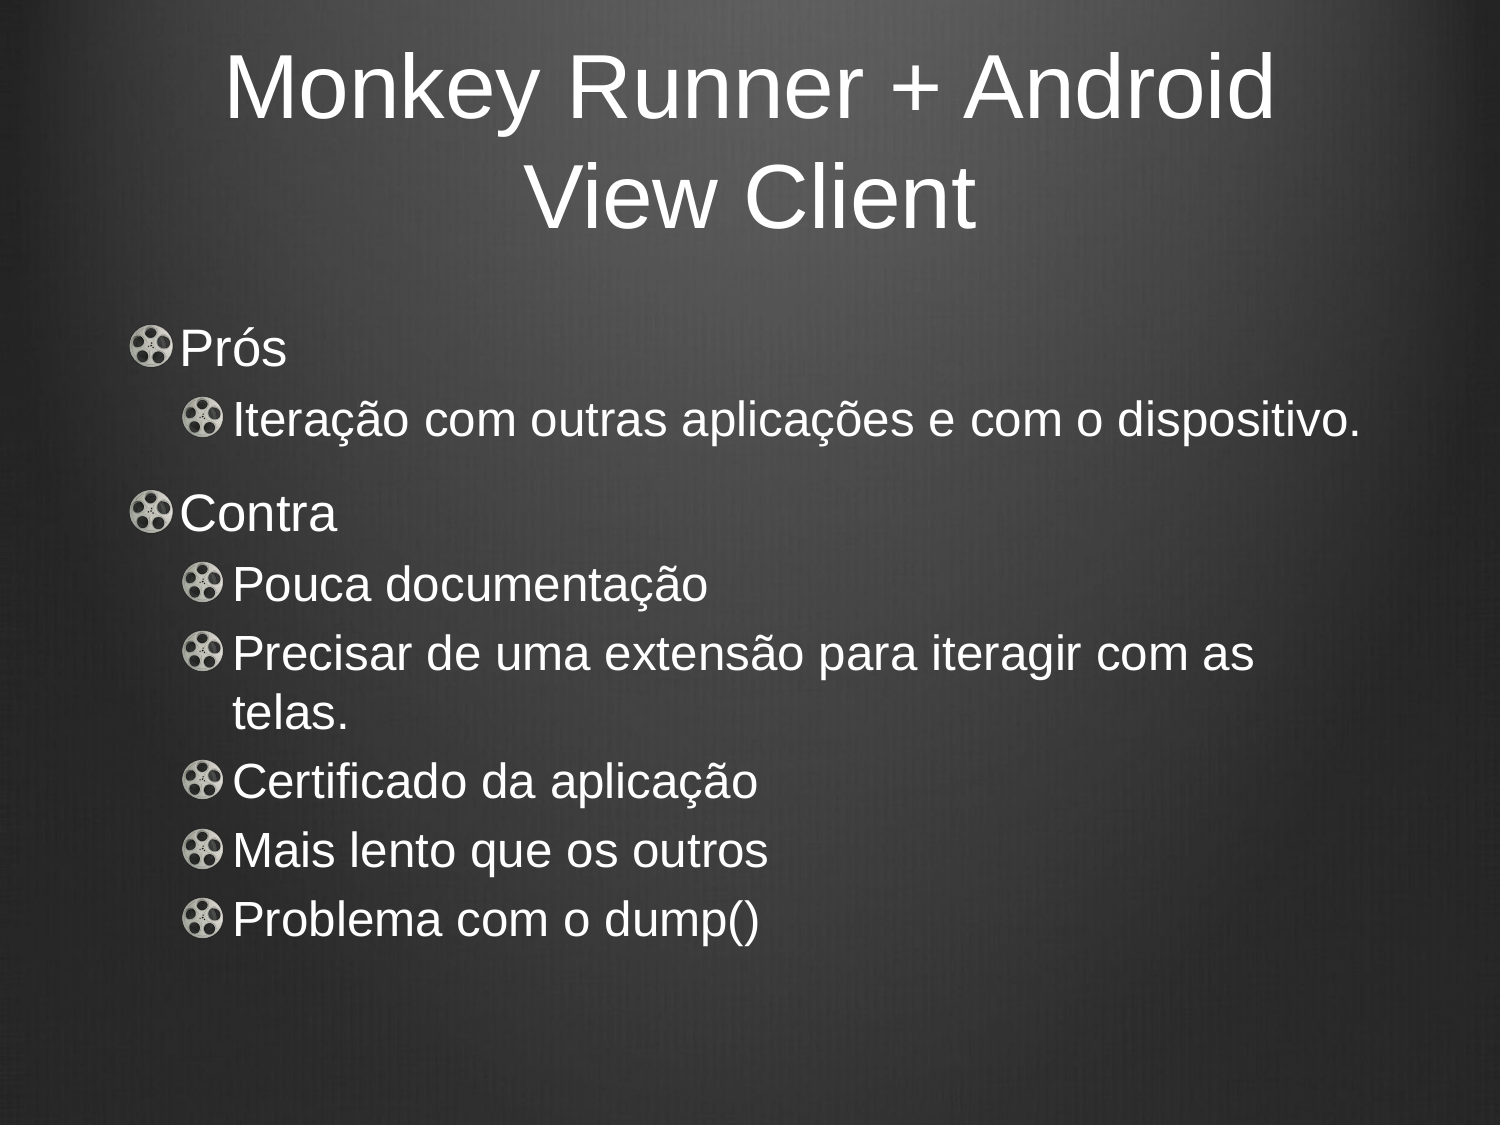

# Monkey Runner + Android View Client
Prós
Iteração com outras aplicações e com o dispositivo.
Contra
Pouca documentação
Precisar de uma extensão para iteragir com as telas.
Certificado da aplicação
Mais lento que os outros
Problema com o dump()